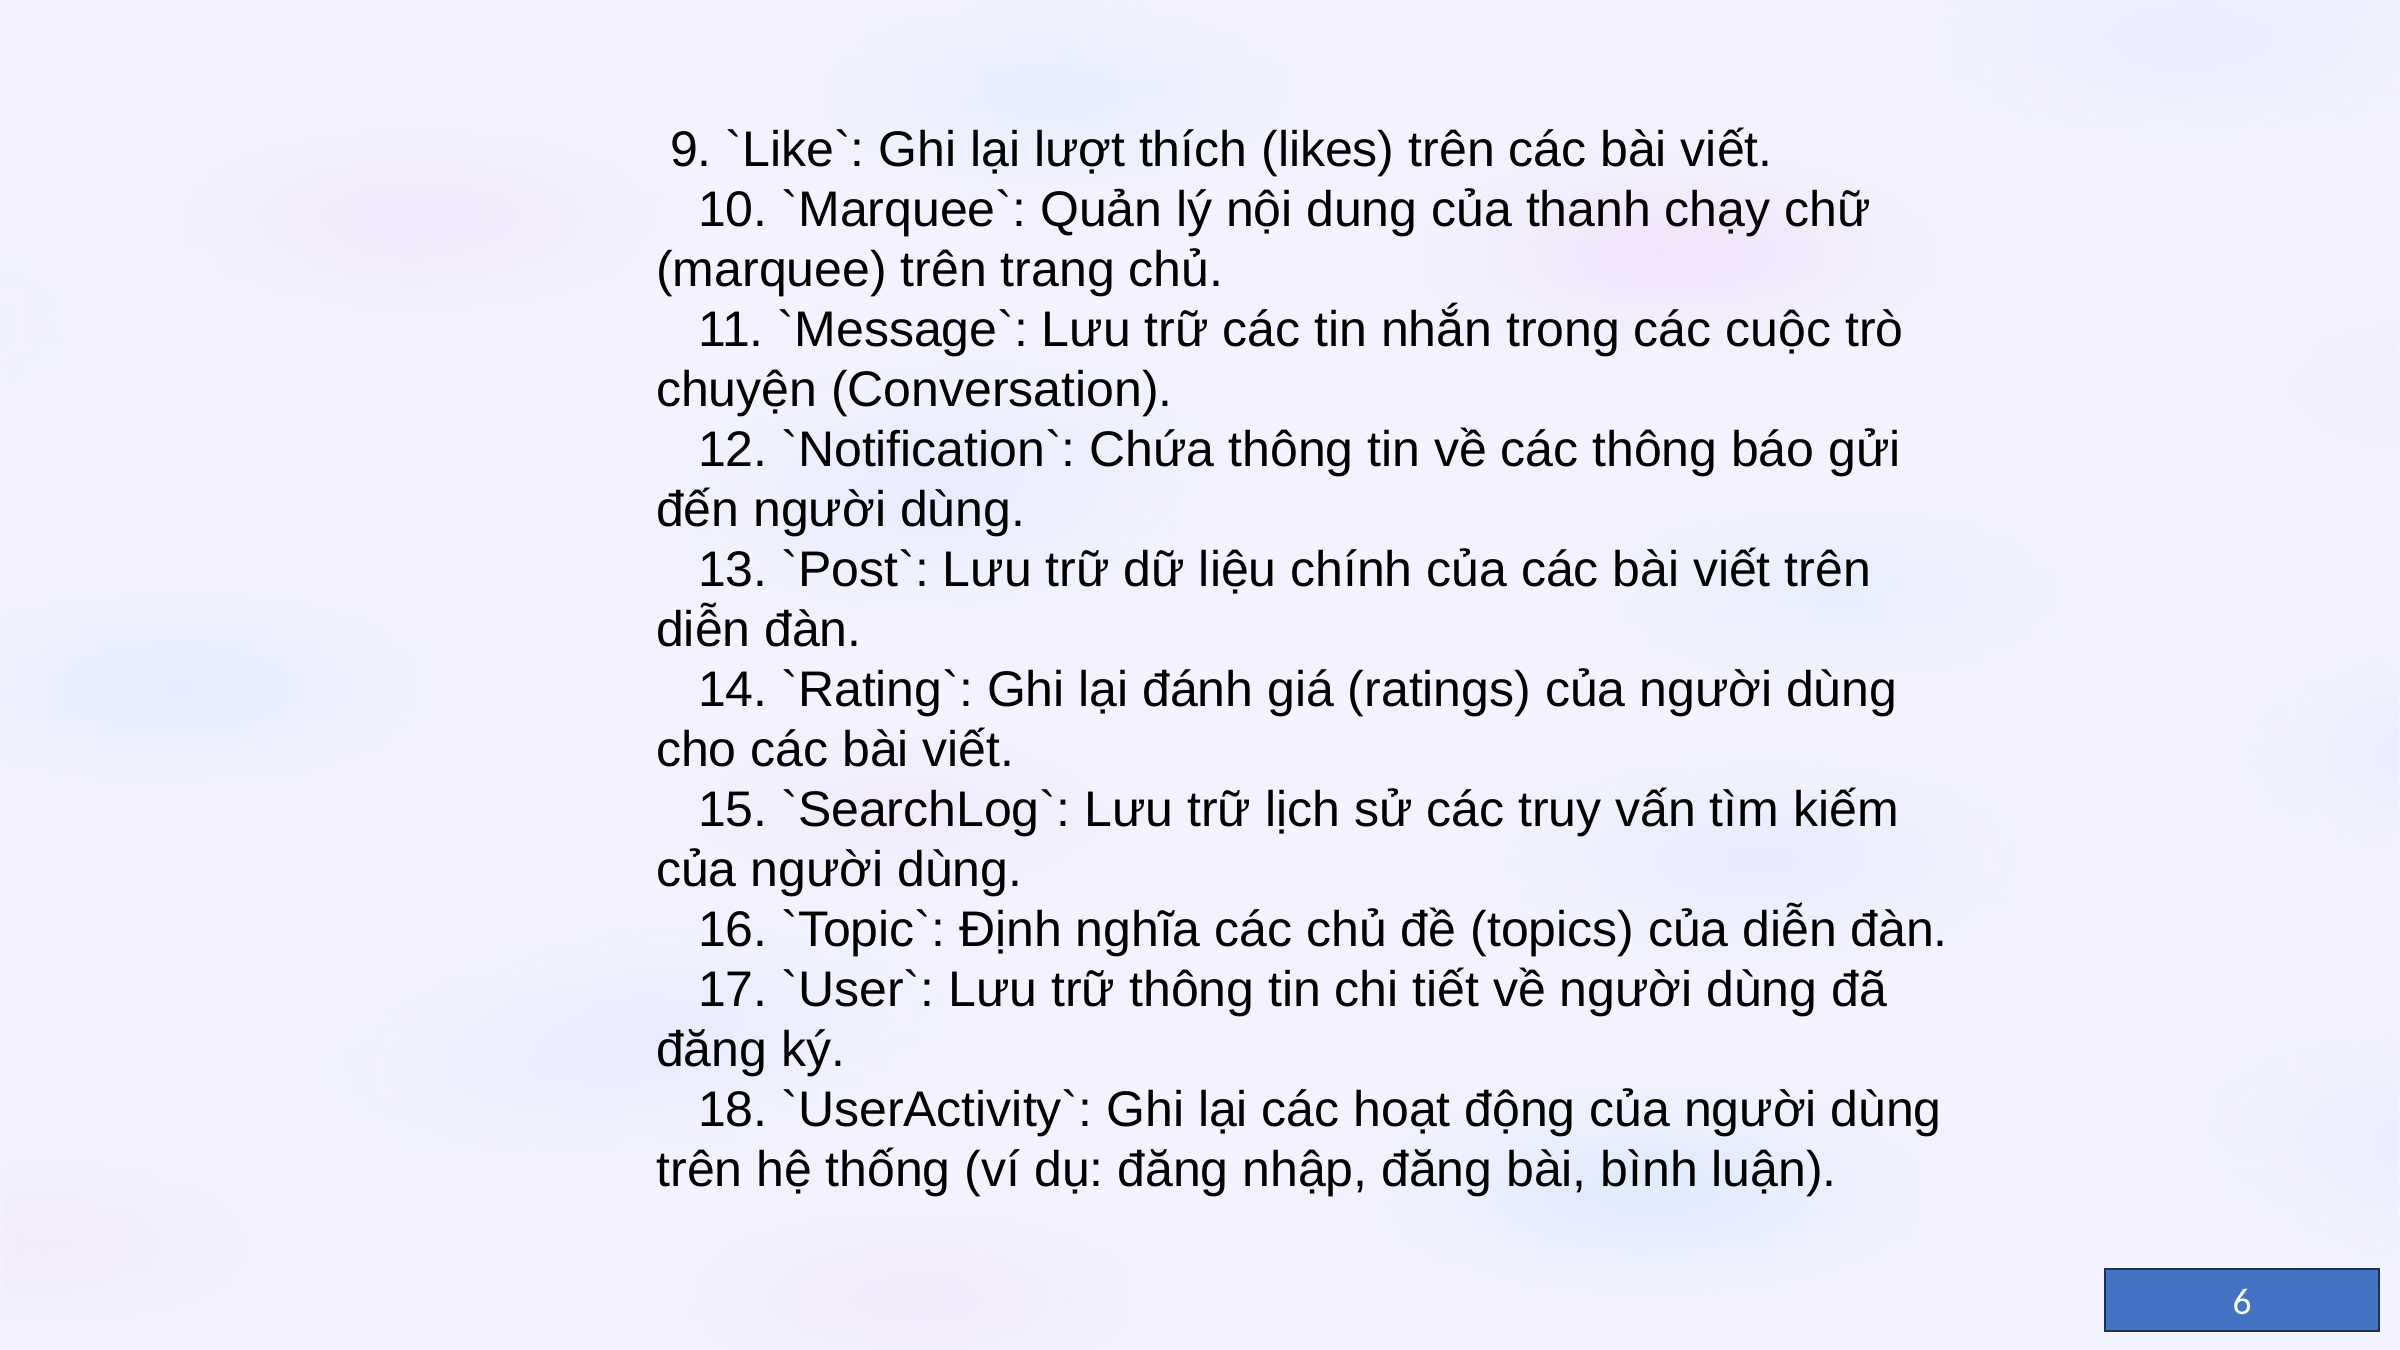

9. `Like`: Ghi lại lượt thích (likes) trên các bài viết.
   10. `Marquee`: Quản lý nội dung của thanh chạy chữ (marquee) trên trang chủ.
   11. `Message`: Lưu trữ các tin nhắn trong các cuộc trò chuyện (Conversation).
   12. `Notification`: Chứa thông tin về các thông báo gửi đến người dùng.
   13. `Post`: Lưu trữ dữ liệu chính của các bài viết trên diễn đàn.
   14. `Rating`: Ghi lại đánh giá (ratings) của người dùng cho các bài viết.
   15. `SearchLog`: Lưu trữ lịch sử các truy vấn tìm kiếm của người dùng.
   16. `Topic`: Định nghĩa các chủ đề (topics) của diễn đàn.
   17. `User`: Lưu trữ thông tin chi tiết về người dùng đã đăng ký.
   18. `UserActivity`: Ghi lại các hoạt động của người dùng trên hệ thống (ví dụ: đăng nhập, đăng bài, bình luận).
6